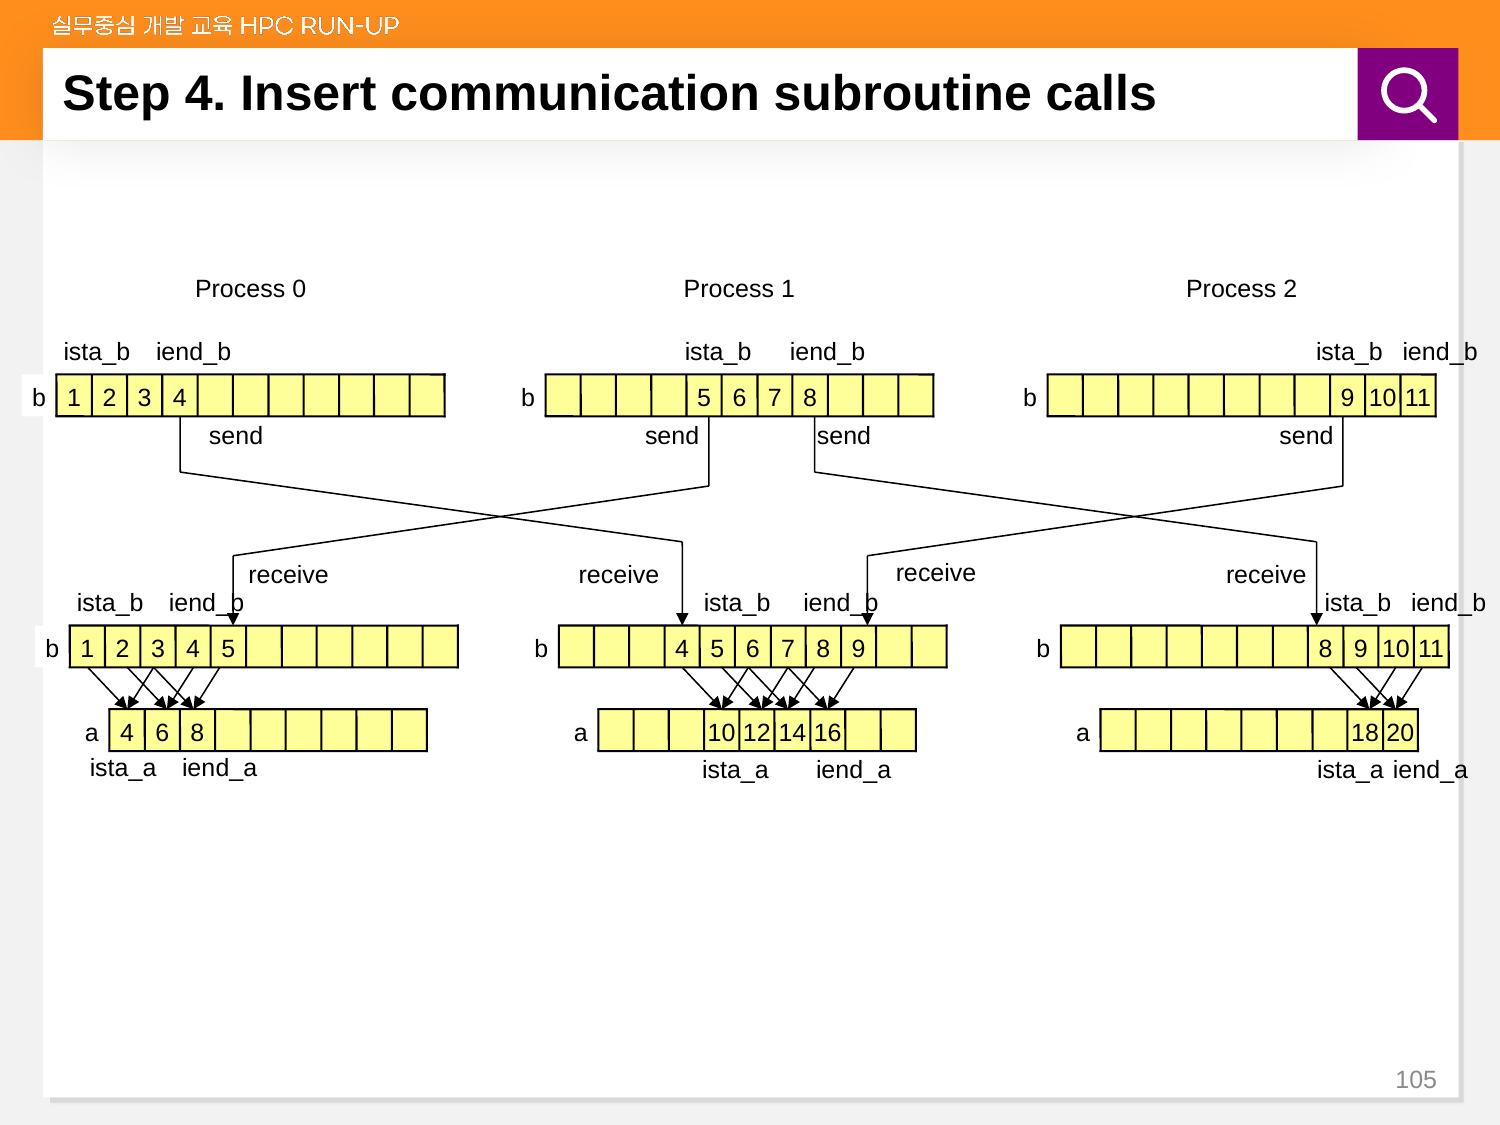

# Step 4. Insert communication subroutine calls
Process 0
Process 1
Process 2
ista_b
iend_b
ista_b
iend_b
 ista_b
iend_b
b
1

2

3

4

b

5

6

7

8

b

9

10

11

send
send
send
send

receive
receive
receive
receive

ista_b
iend_b
 ista_b
iend_b
  ista_b
iend_b
b
1

2

3

4

5

b

4

5

6

7

8

9

b

8

9

10

11

a
4

6

8

a

10

12

14

16

a

18

20

ista_a
iend_a
iend_a
ista_a
ista_a
iend_a

105